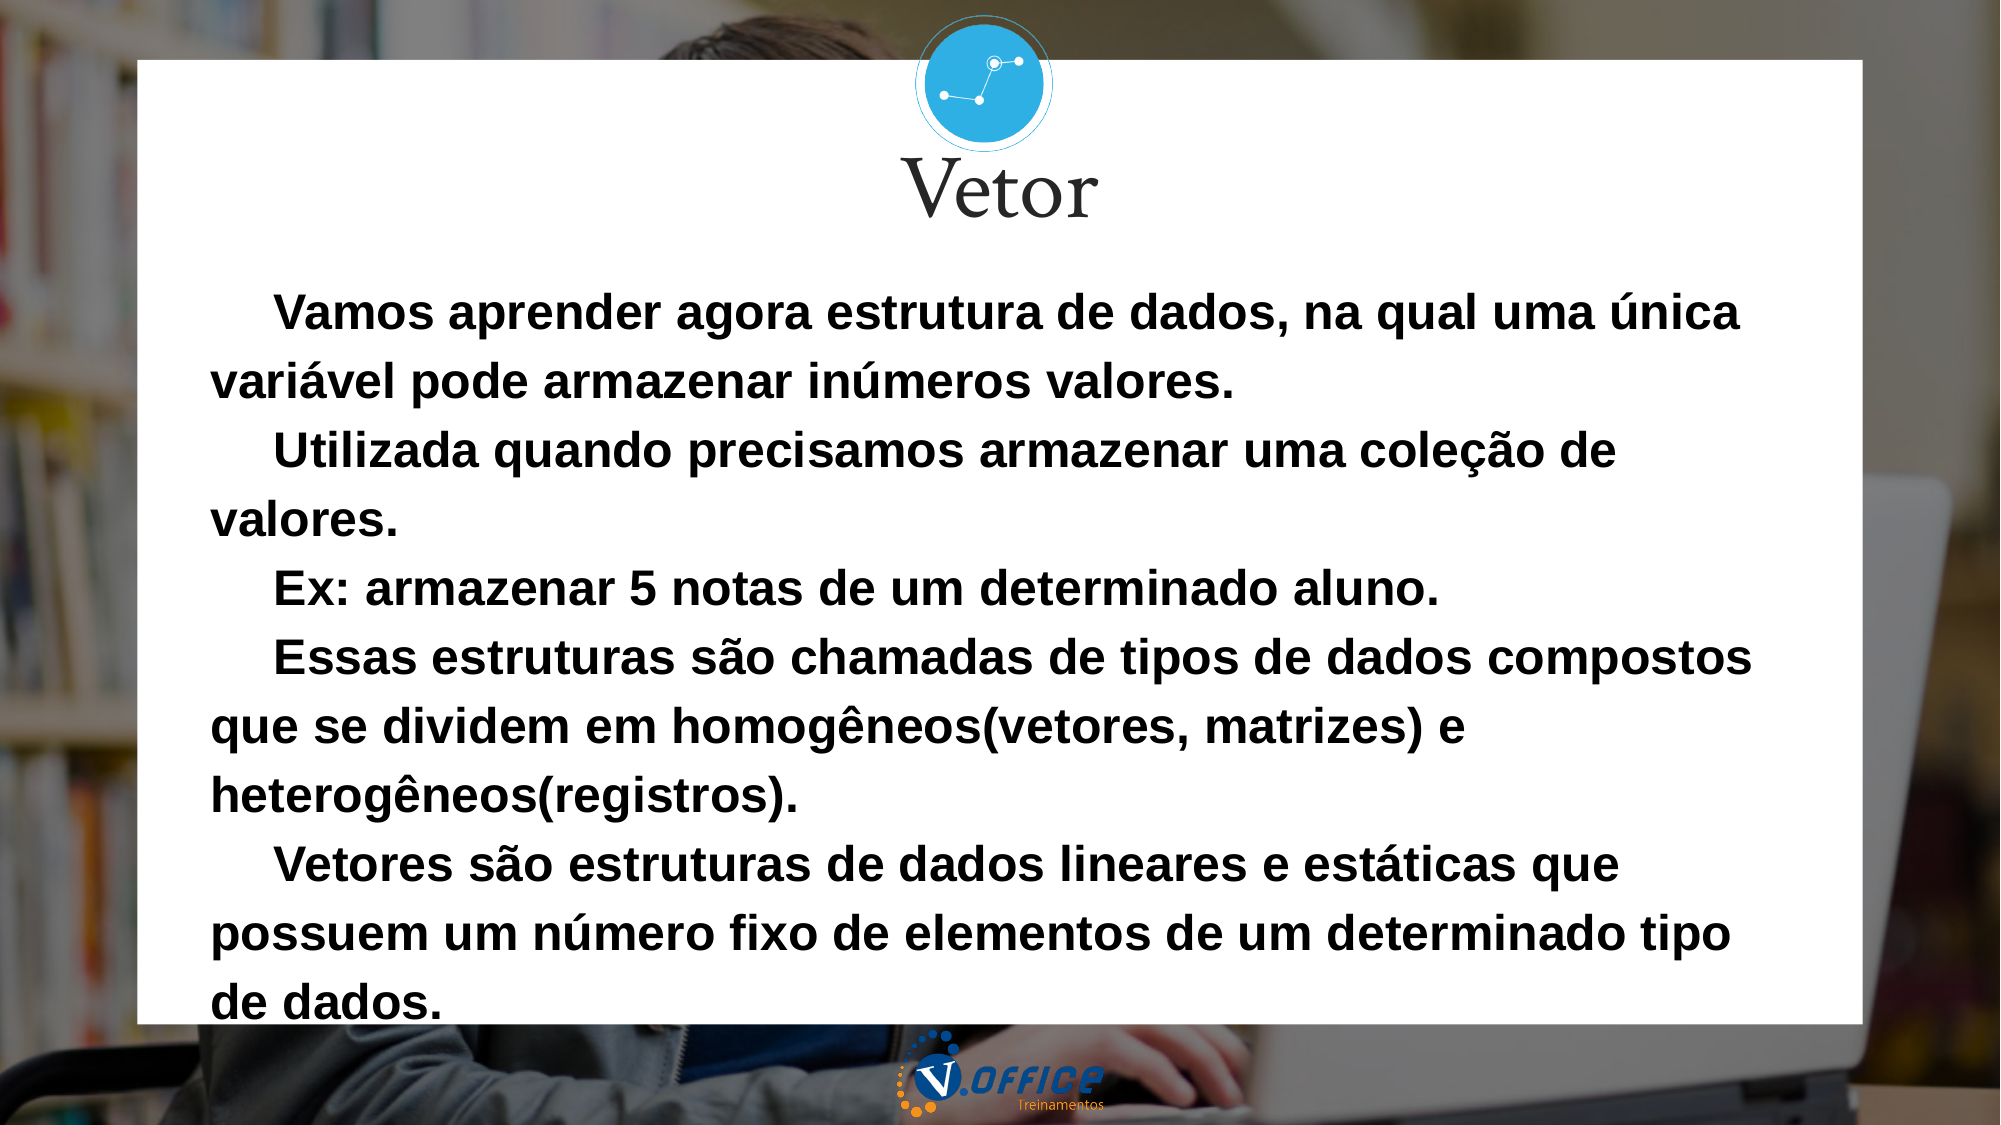

Vetor
Vamos aprender agora estrutura de dados, na qual uma única variável pode armazenar inúmeros valores.
Utilizada quando precisamos armazenar uma coleção de valores.
Ex: armazenar 5 notas de um determinado aluno.
Essas estruturas são chamadas de tipos de dados compostos que se dividem em homogêneos(vetores, matrizes) e heterogêneos(registros).
Vetores são estruturas de dados lineares e estáticas que possuem um número fixo de elementos de um determinado tipo de dados.